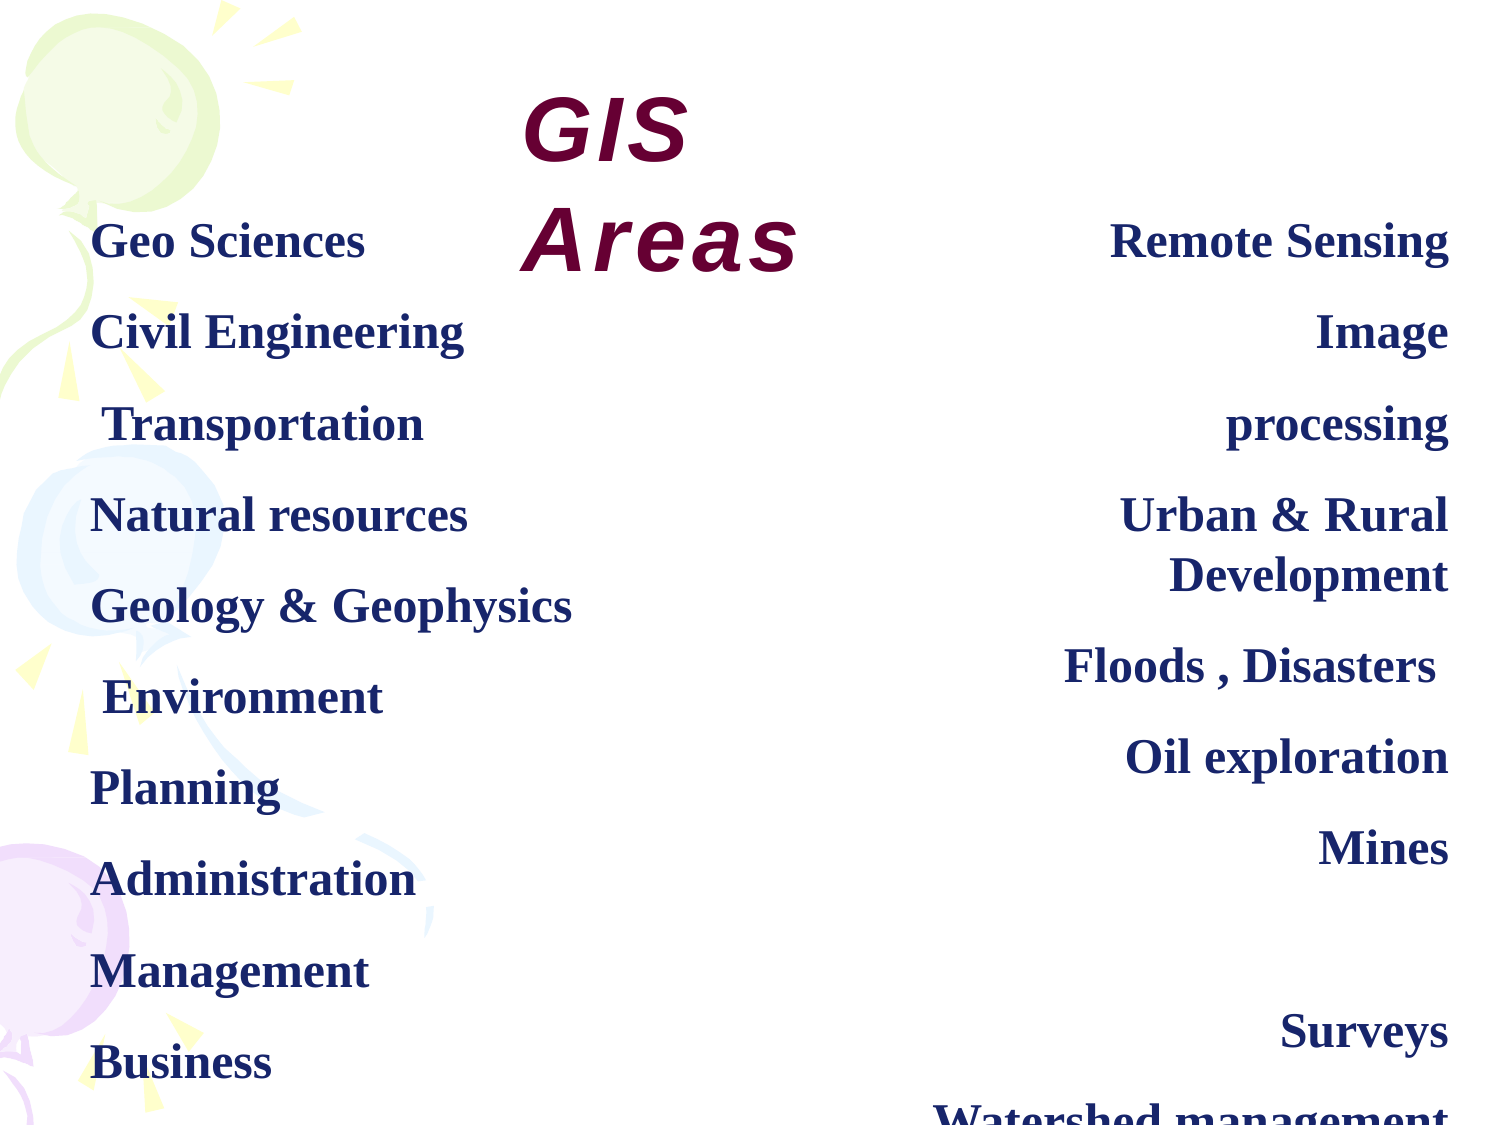

# GIS	Areas

Geo Sciences  Civil Engineering  Transportation  Natural resources
Geology & Geophysics  Environment  Planning  Administration  Management
Business
Remote Sensing  Image processing
Urban & Rural Development
Floods , Disasters  Oil exploration
Mines  Surveys
Watershed management
Tourism  Communications